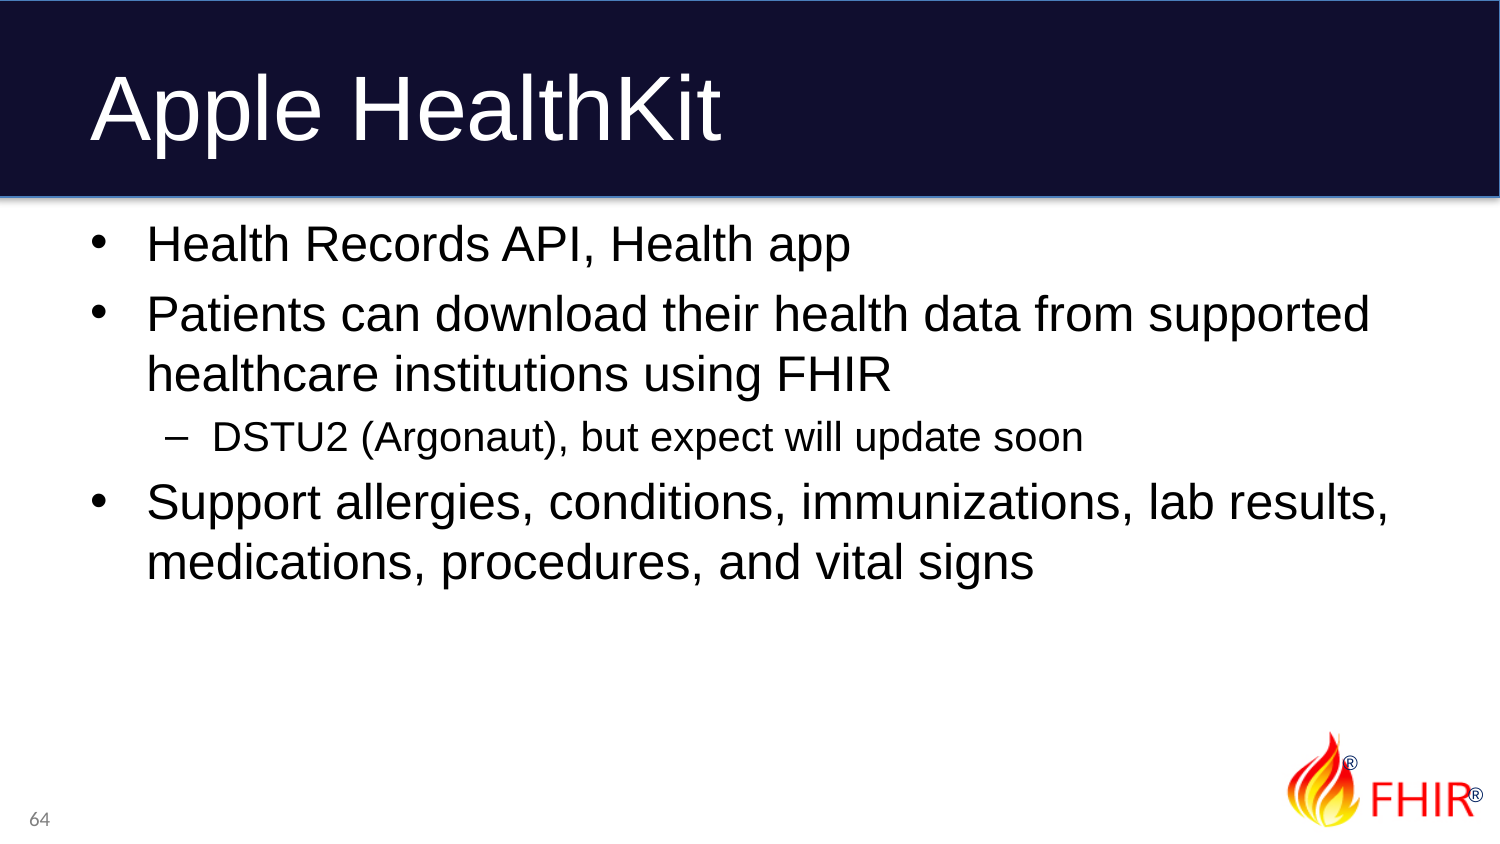

# Apple HealthKit
Health Records API, Health app
Patients can download their health data from supported healthcare institutions using FHIR
DSTU2 (Argonaut), but expect will update soon
Support allergies, conditions, immunizations, lab results, medications, procedures, and vital signs